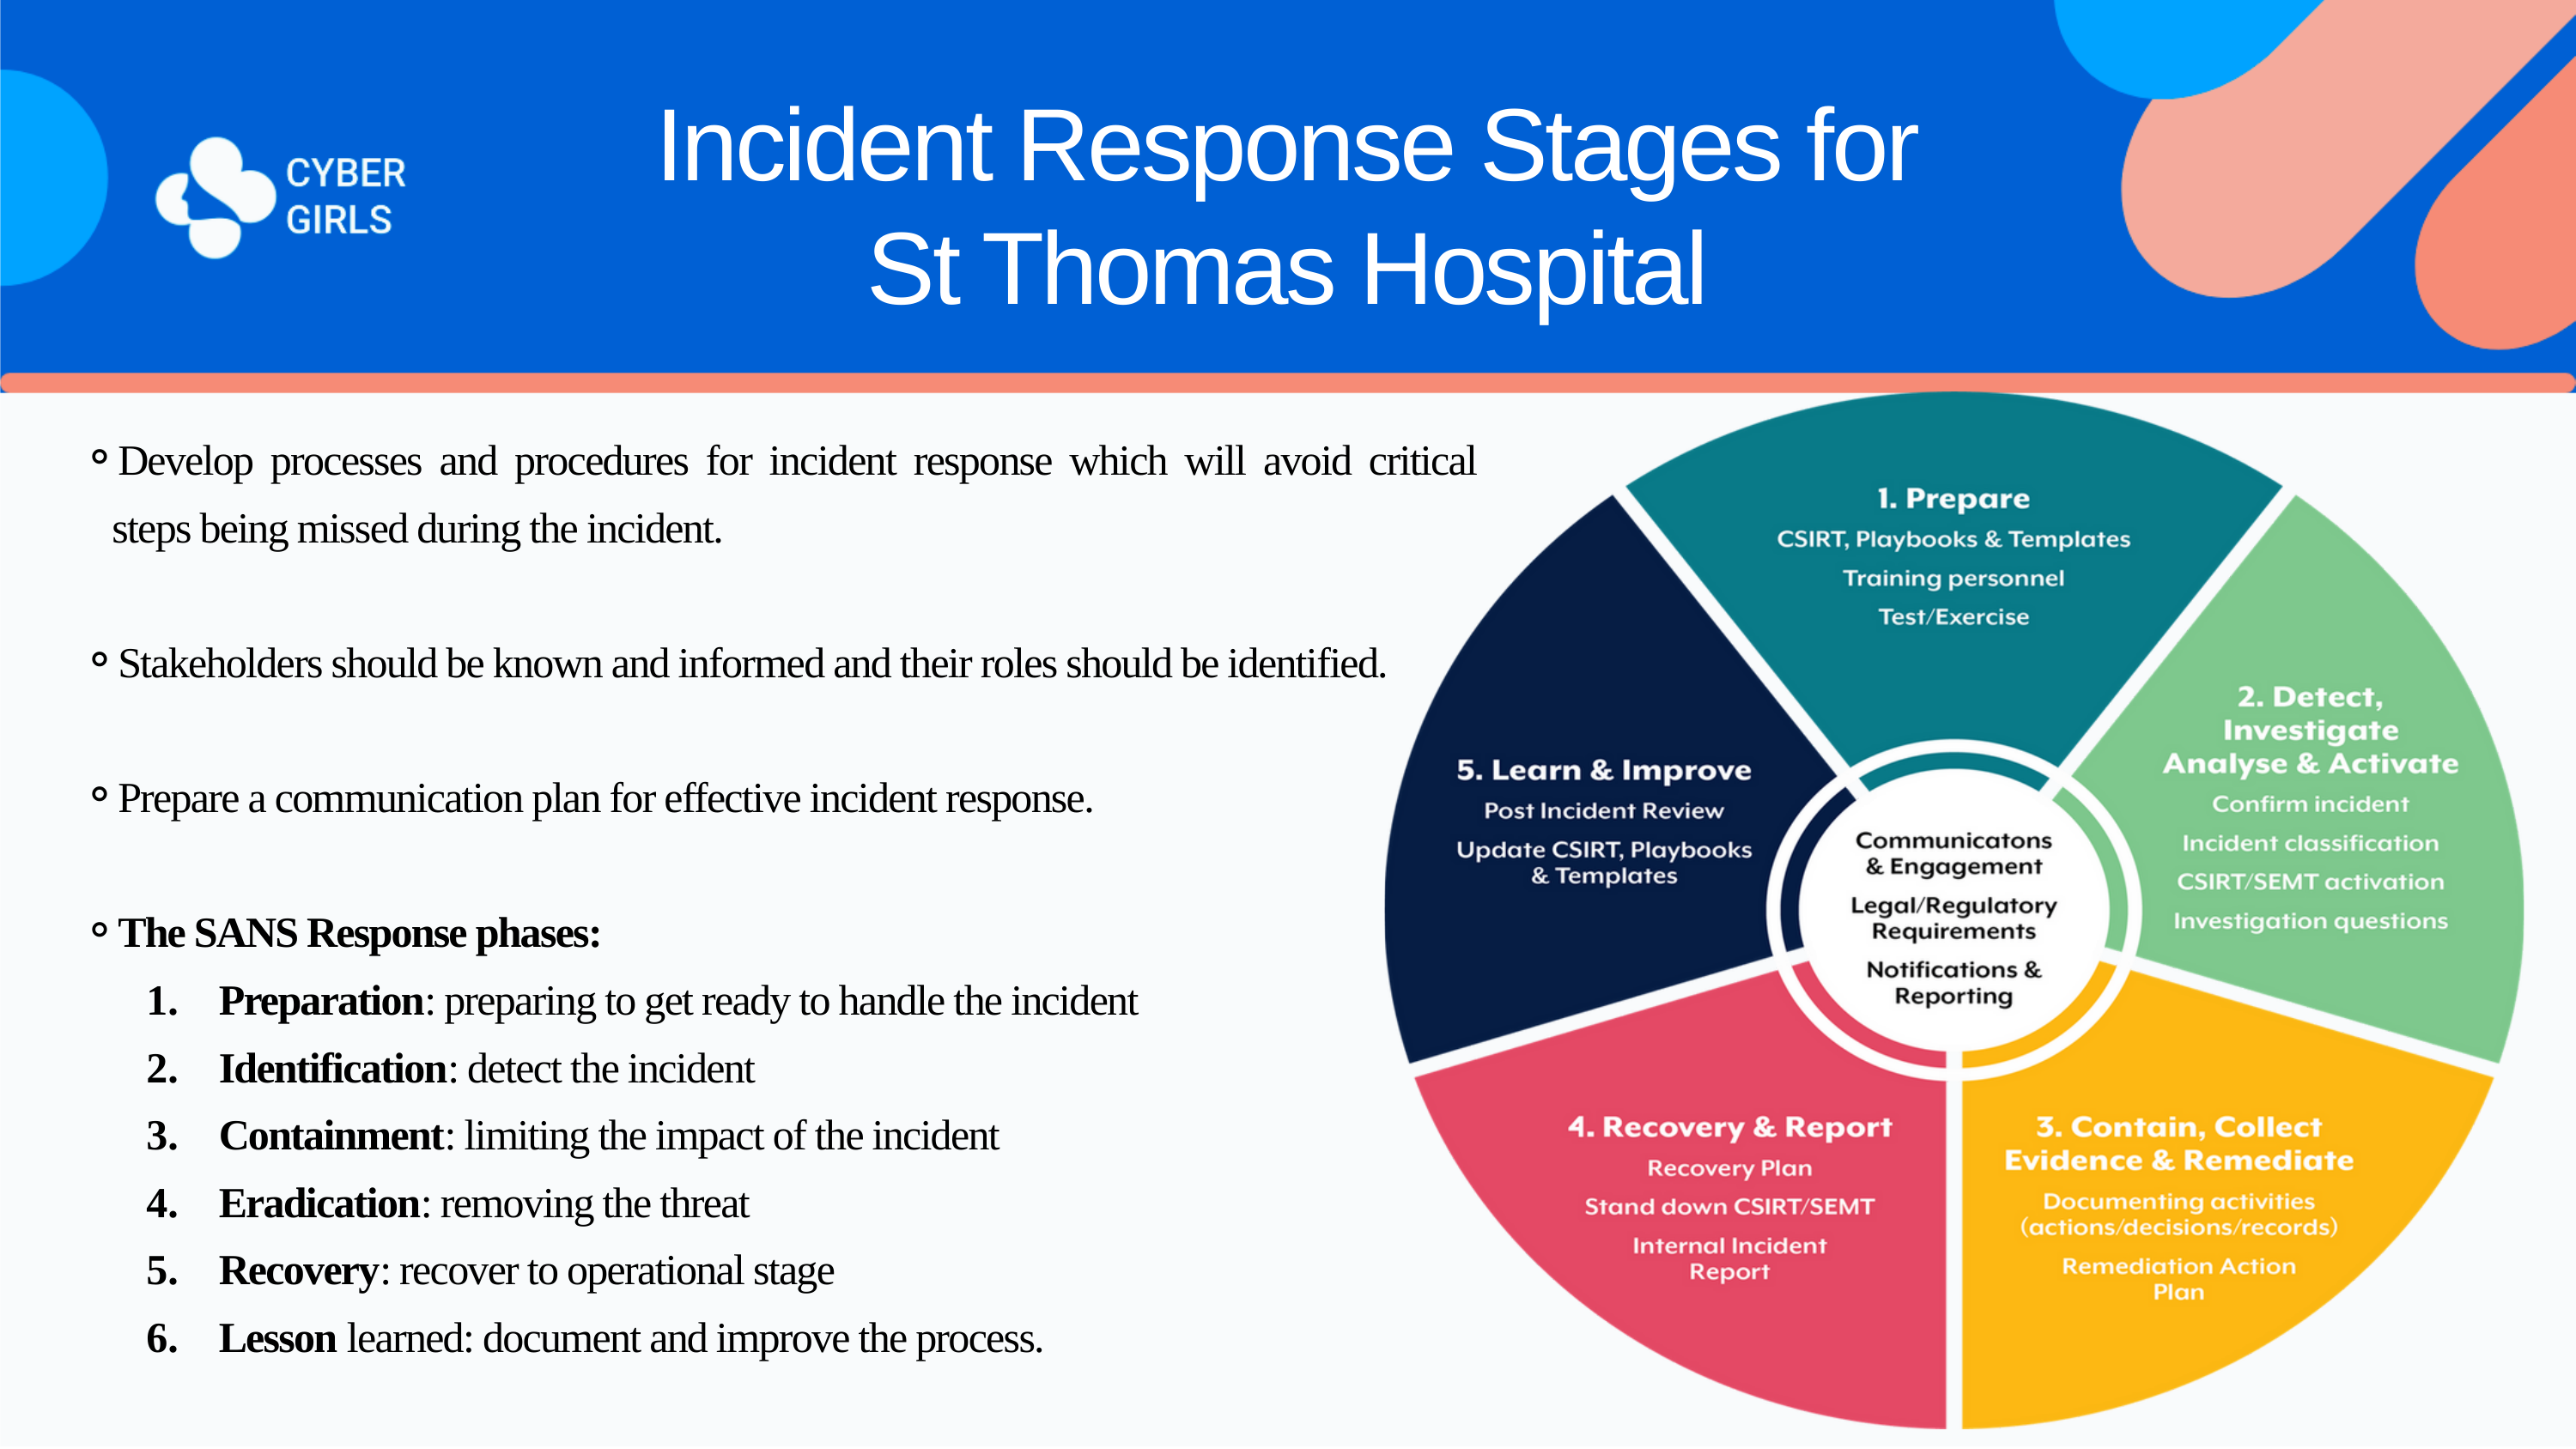

Incident Response Stages for
St Thomas Hospital

Develop processes and procedures for incident response which will avoid critical steps being missed during the incident.

Stakeholders should be known and informed and their roles should be identified.

Prepare a communication plan for effective incident response.

The SANS Response phases:
Preparation: preparing to get ready to handle the incident
Identification: detect the incident
Containment: limiting the impact of the incident
Eradication: removing the threat
Recovery: recover to operational stage
Lesson learned: document and improve the process.